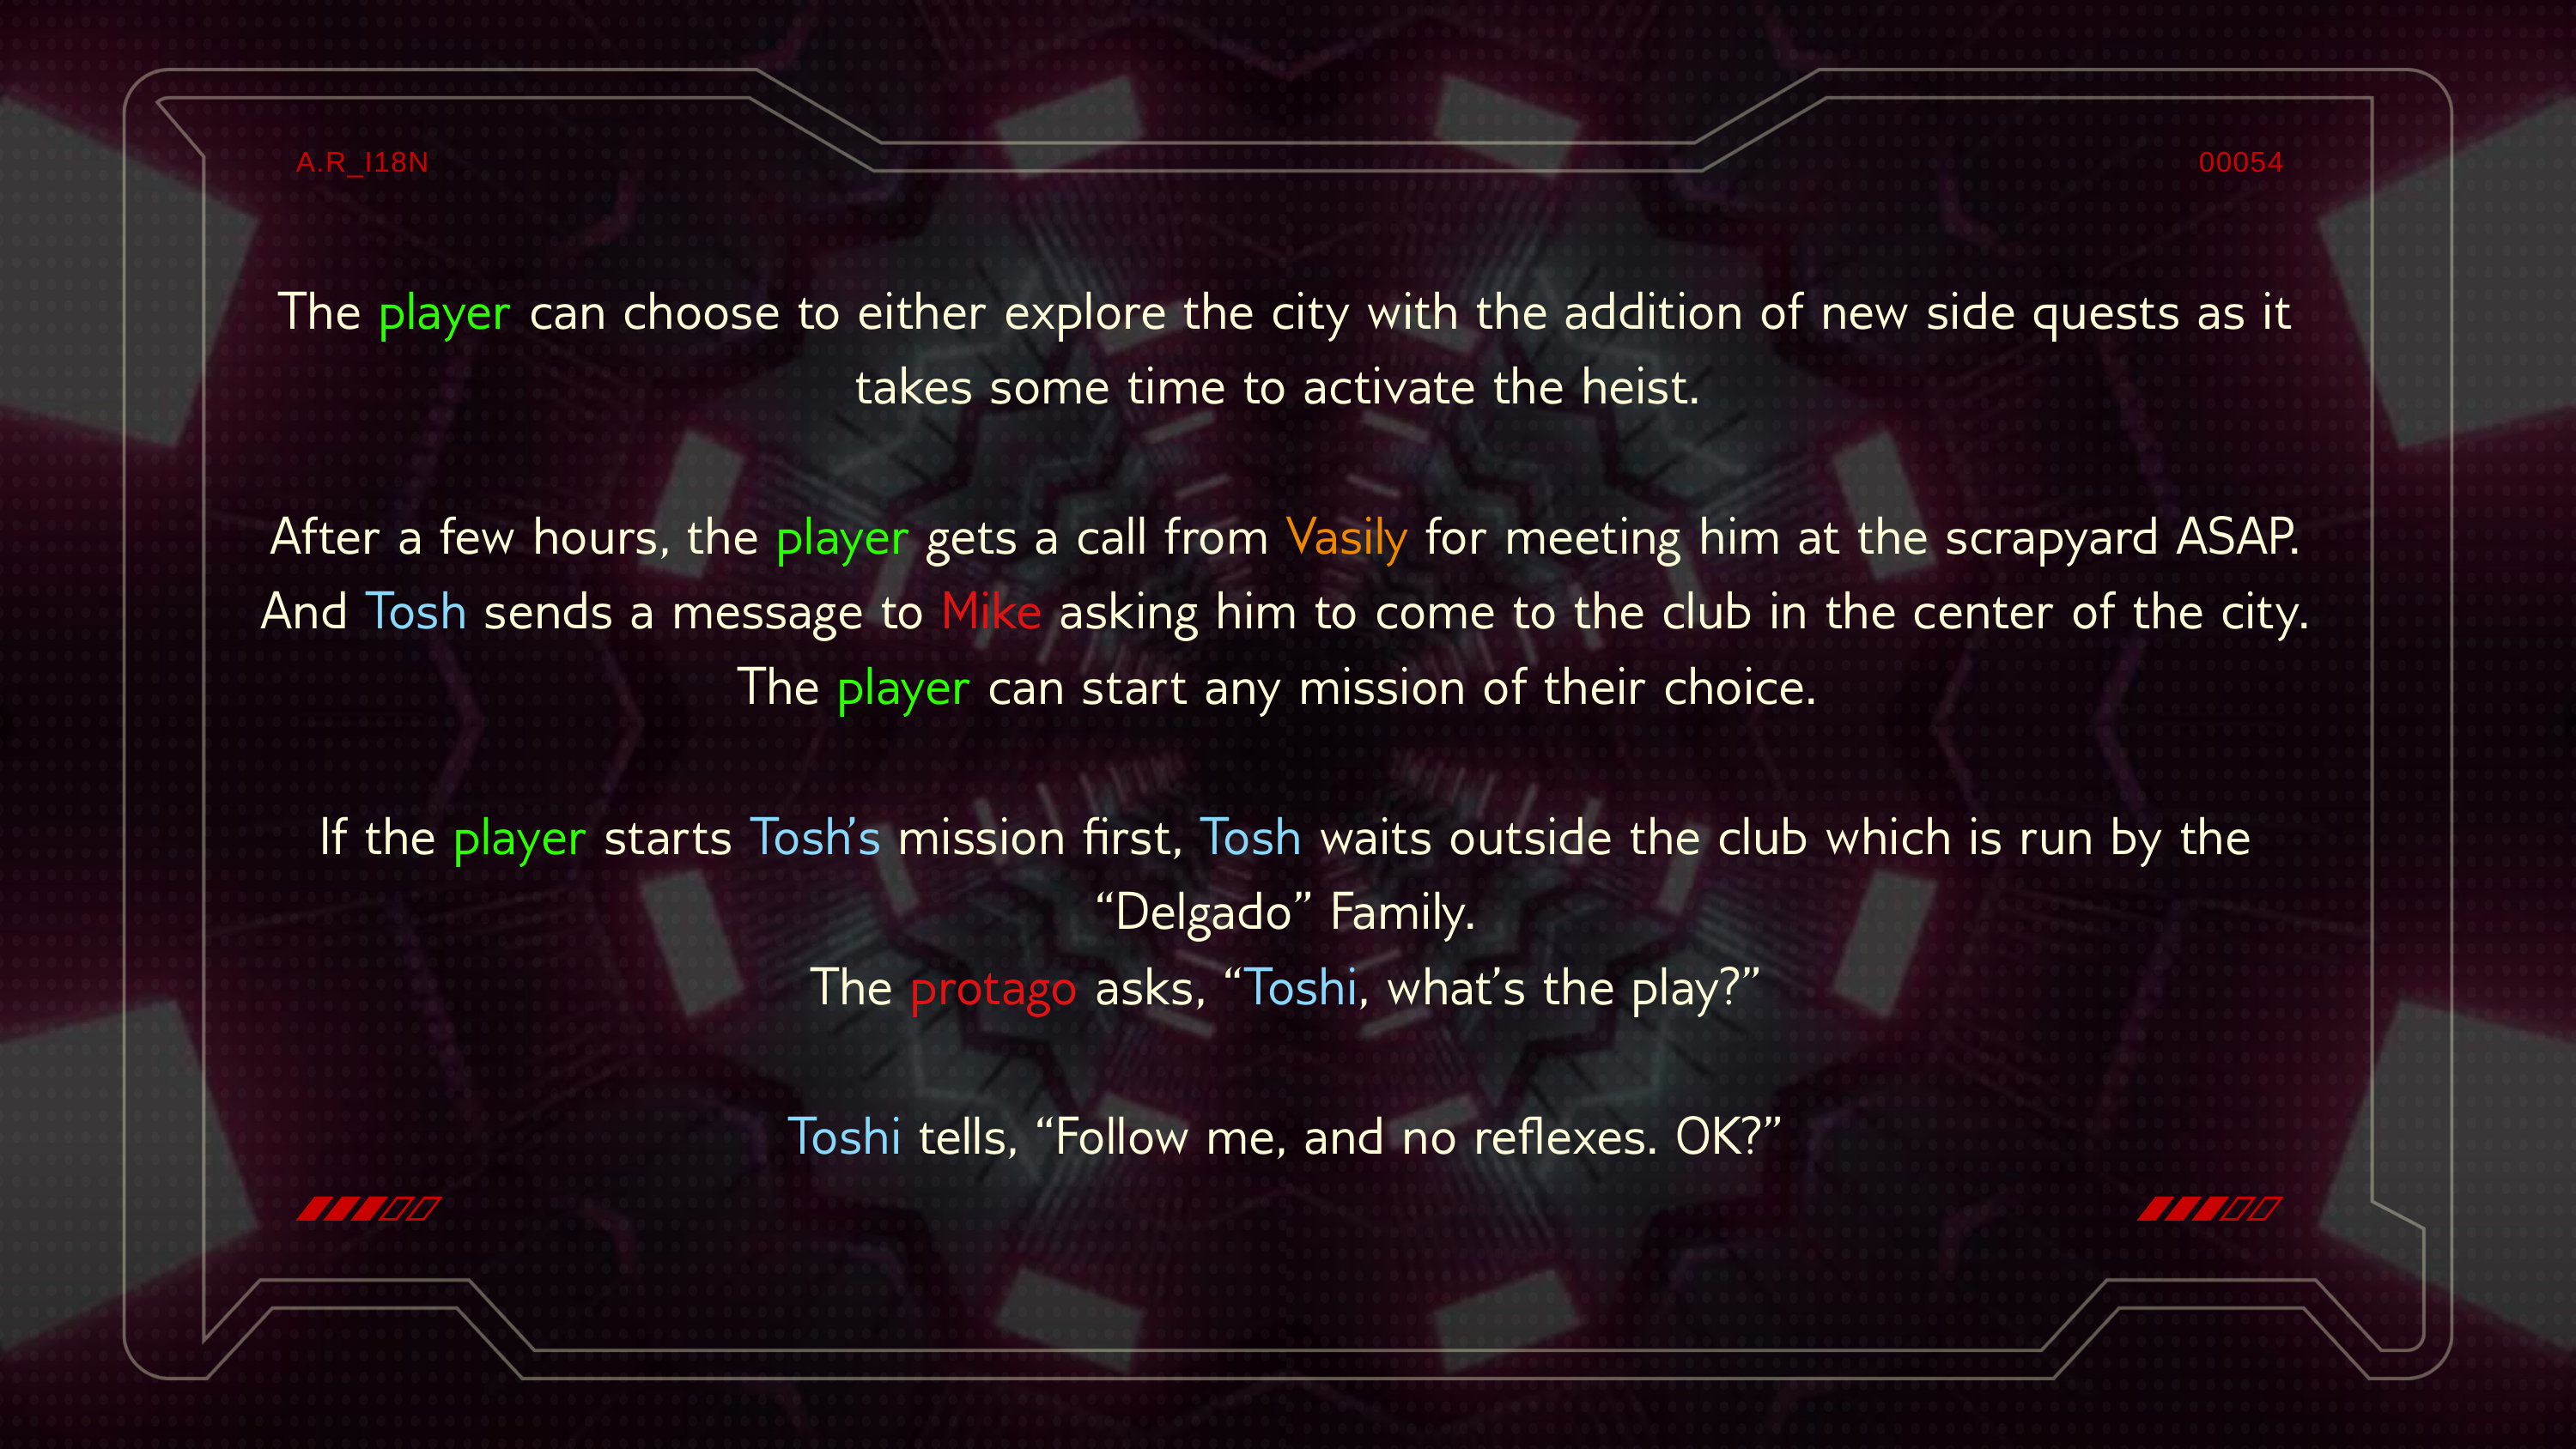

A.R_I18N
00054
The player can choose to either explore the city with the addition of new side quests as it takes some time to activate the heist.

After a few hours, the player gets a call from Vasily for meeting him at the scrapyard ASAP. And Tosh sends a message to Mike asking him to come to the club in the center of the city. The player can start any mission of their choice.

If the player starts Tosh’s mission first, Tosh waits outside the club which is run by the “Delgado” Family.
The protago asks, “Toshi, what’s the play?”

Toshi tells, “Follow me, and no reflexes. OK?”